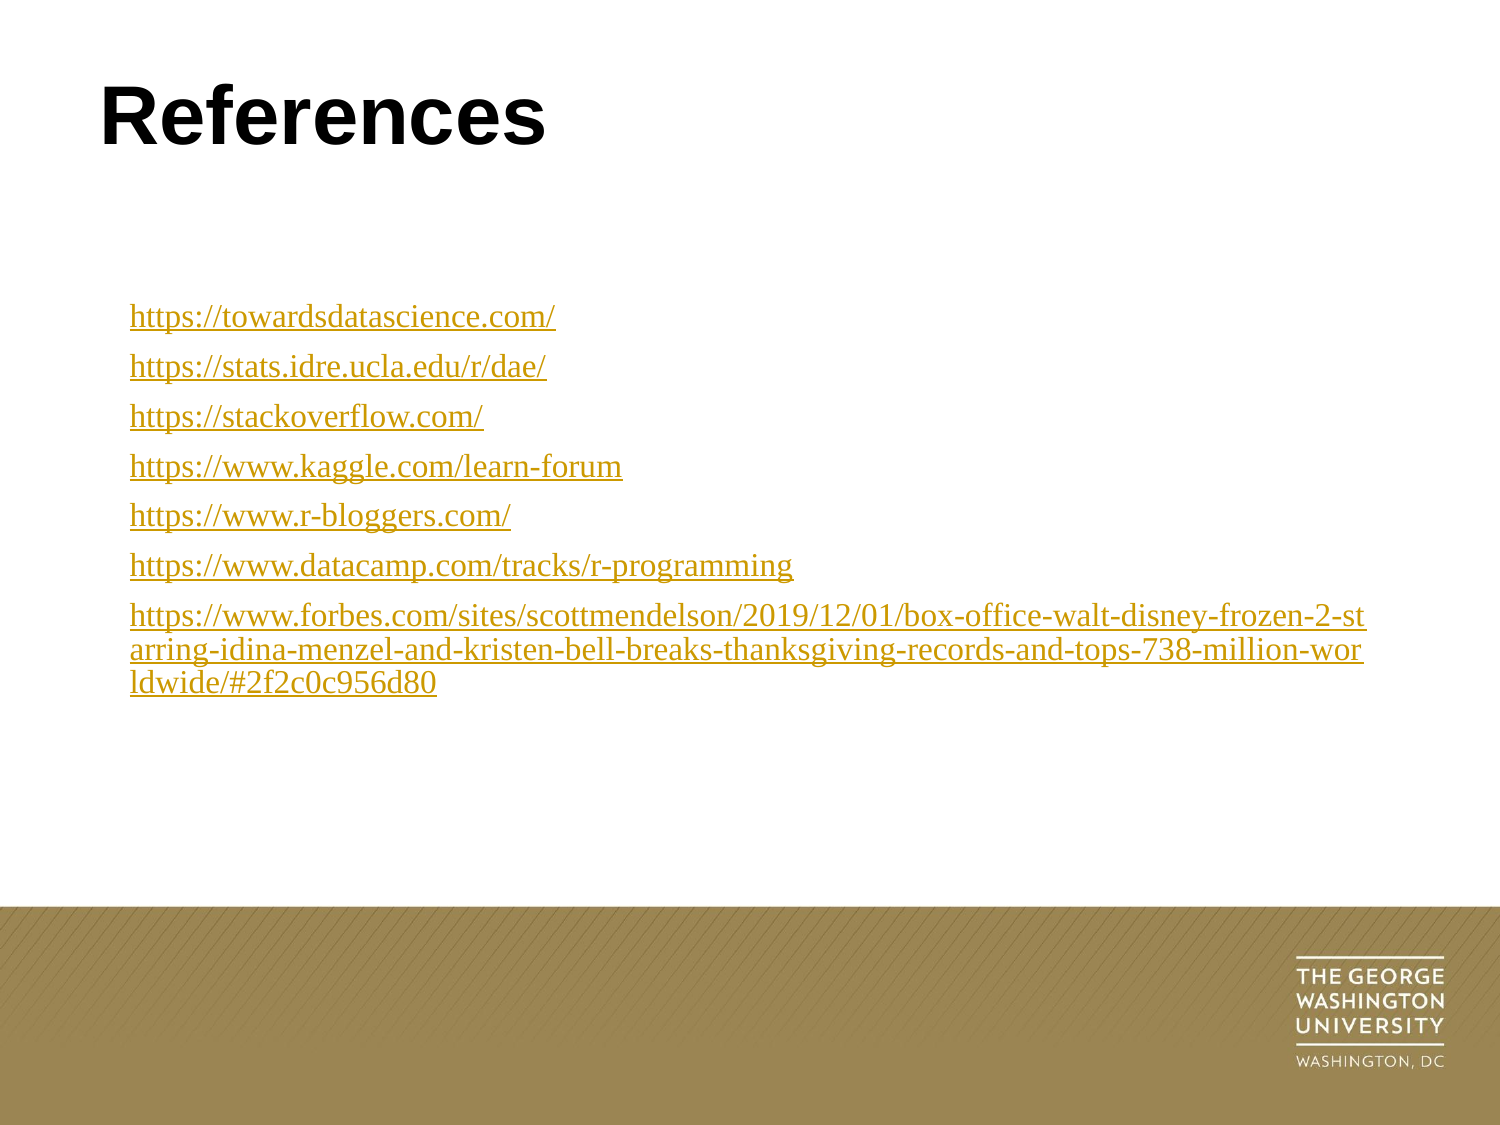

# References
https://towardsdatascience.com/
https://stats.idre.ucla.edu/r/dae/
https://stackoverflow.com/
https://www.kaggle.com/learn-forum
https://www.r-bloggers.com/
https://www.datacamp.com/tracks/r-programming
https://www.forbes.com/sites/scottmendelson/2019/12/01/box-office-walt-disney-frozen-2-starring-idina-menzel-and-kristen-bell-breaks-thanksgiving-records-and-tops-738-million-worldwide/#2f2c0c956d80